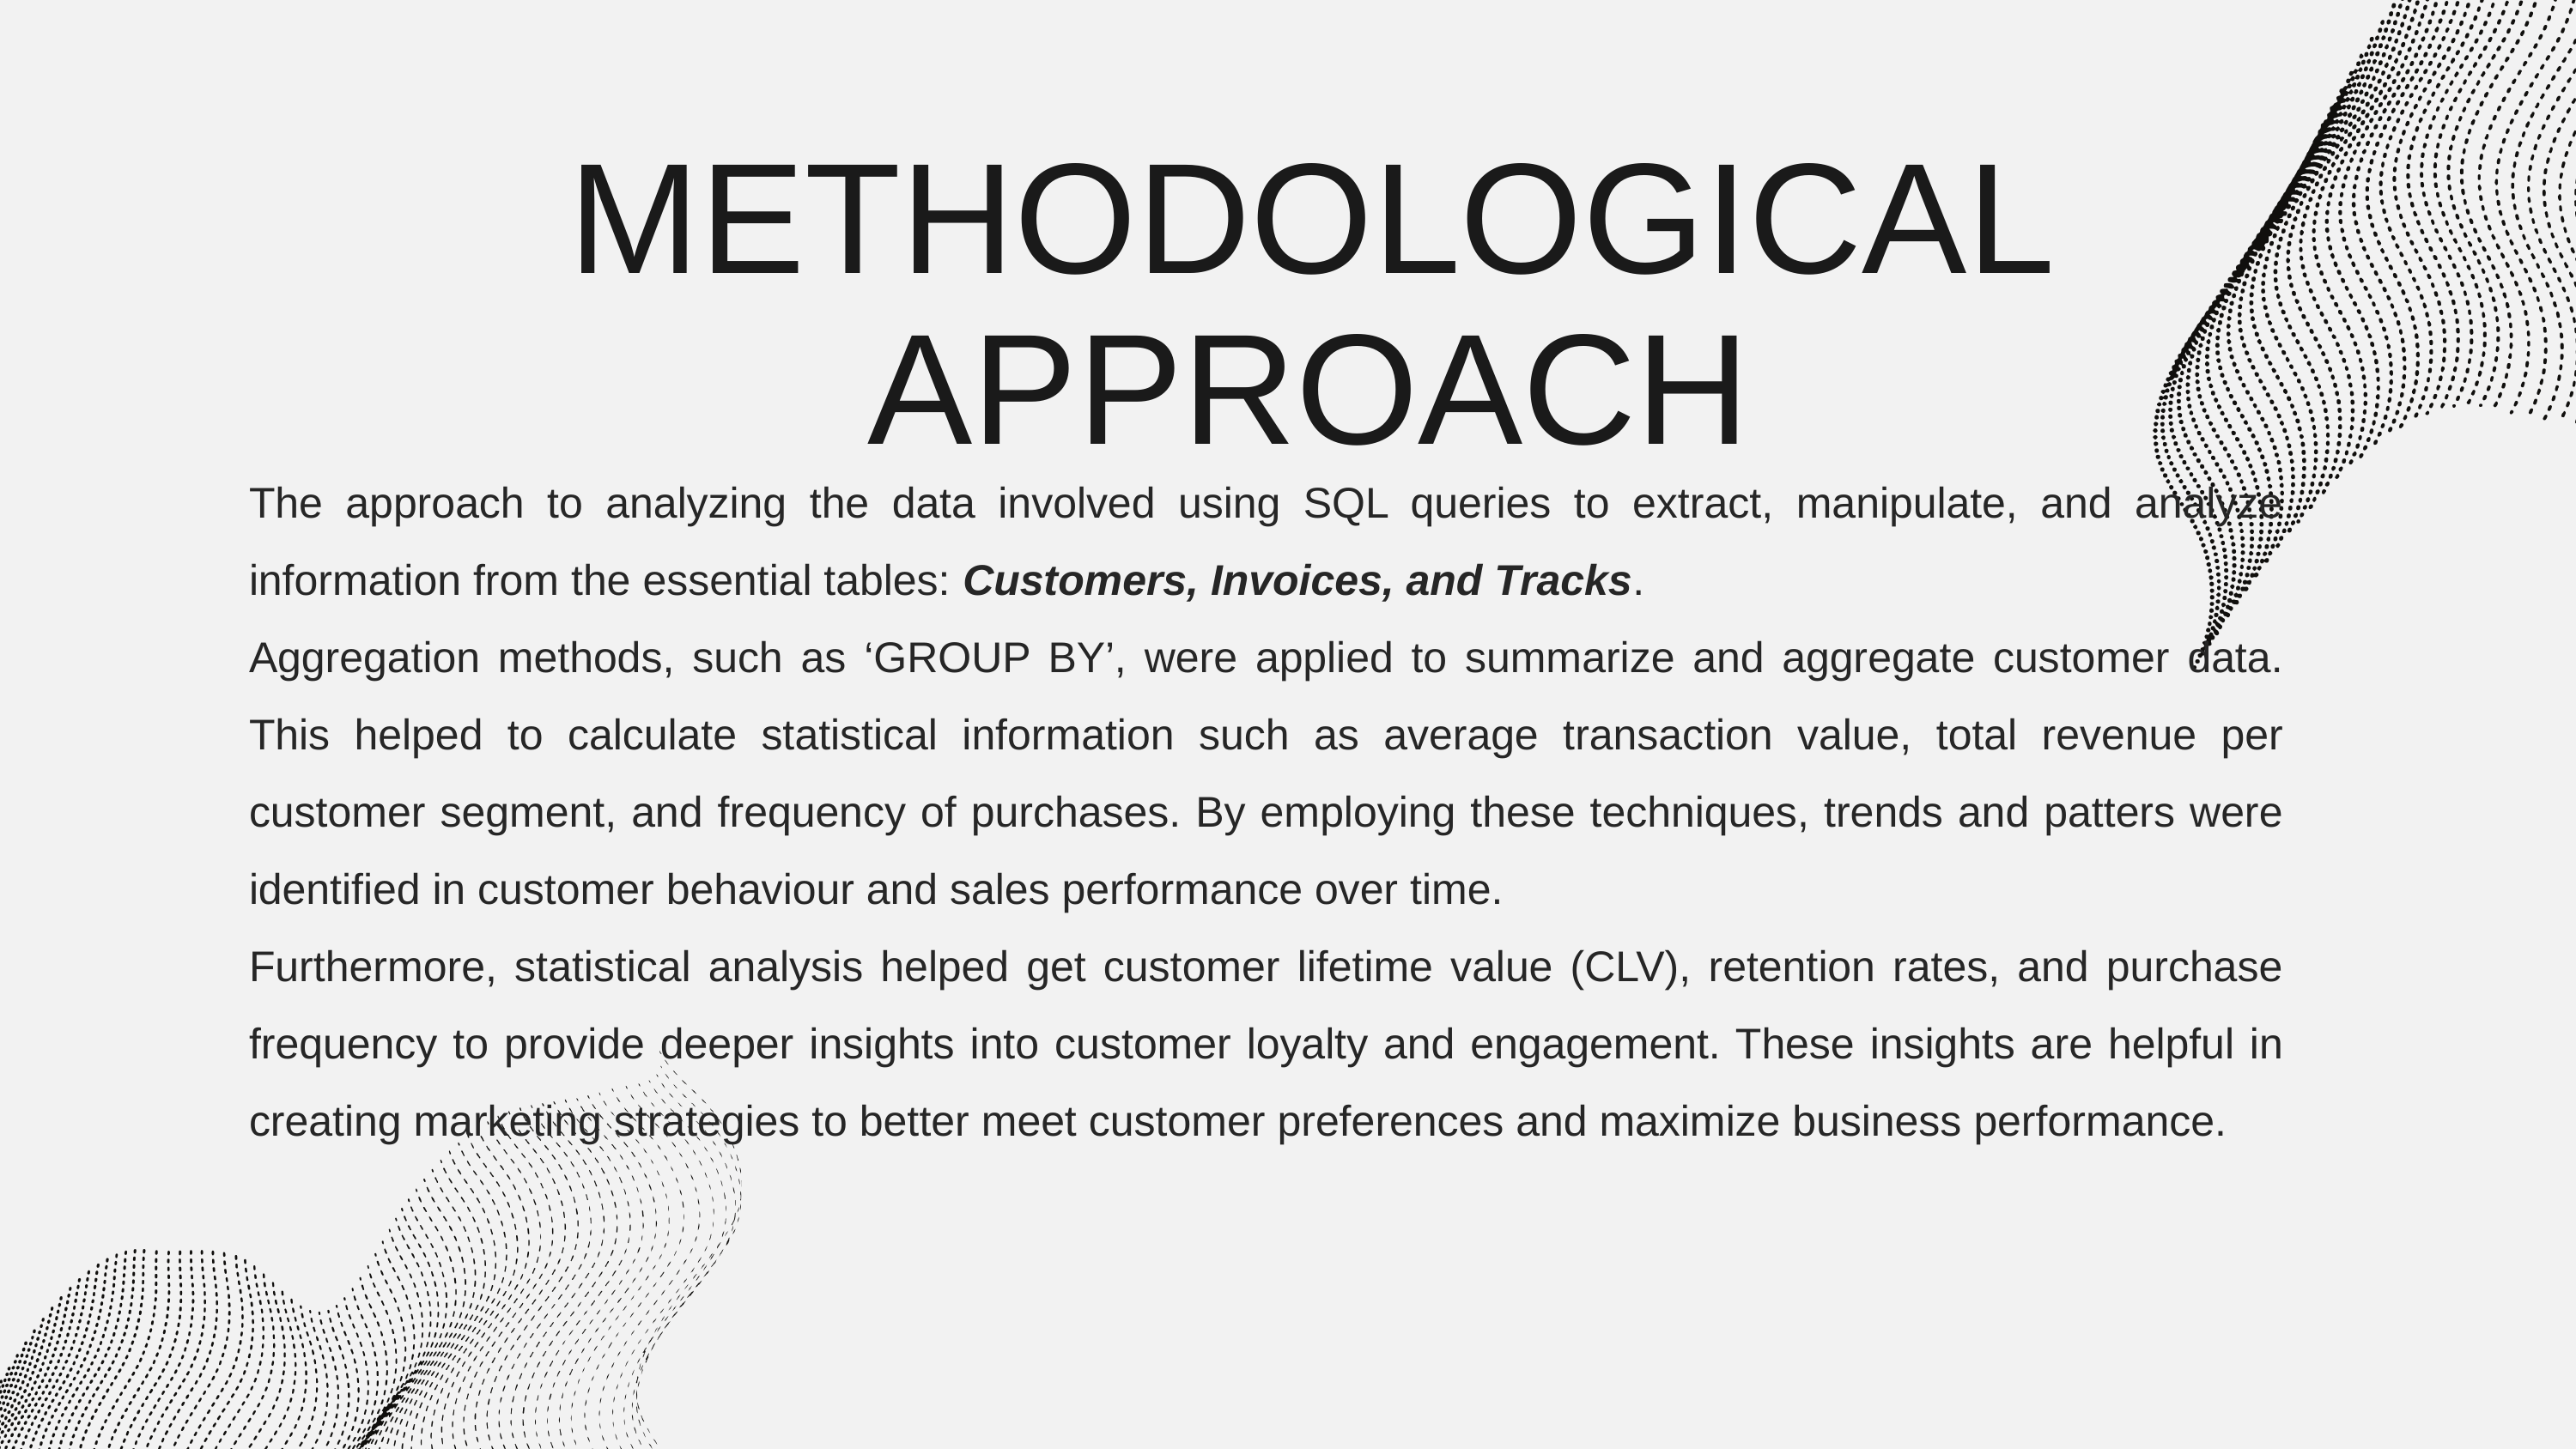

METHODOLOGICAL APPROACH
The approach to analyzing the data involved using SQL queries to extract, manipulate, and analyze information from the essential tables: Customers, Invoices, and Tracks.
Aggregation methods, such as ‘GROUP BY’, were applied to summarize and aggregate customer data. This helped to calculate statistical information such as average transaction value, total revenue per customer segment, and frequency of purchases. By employing these techniques, trends and patters were identified in customer behaviour and sales performance over time.
Furthermore, statistical analysis helped get customer lifetime value (CLV), retention rates, and purchase frequency to provide deeper insights into customer loyalty and engagement. These insights are helpful in creating marketing strategies to better meet customer preferences and maximize business performance.